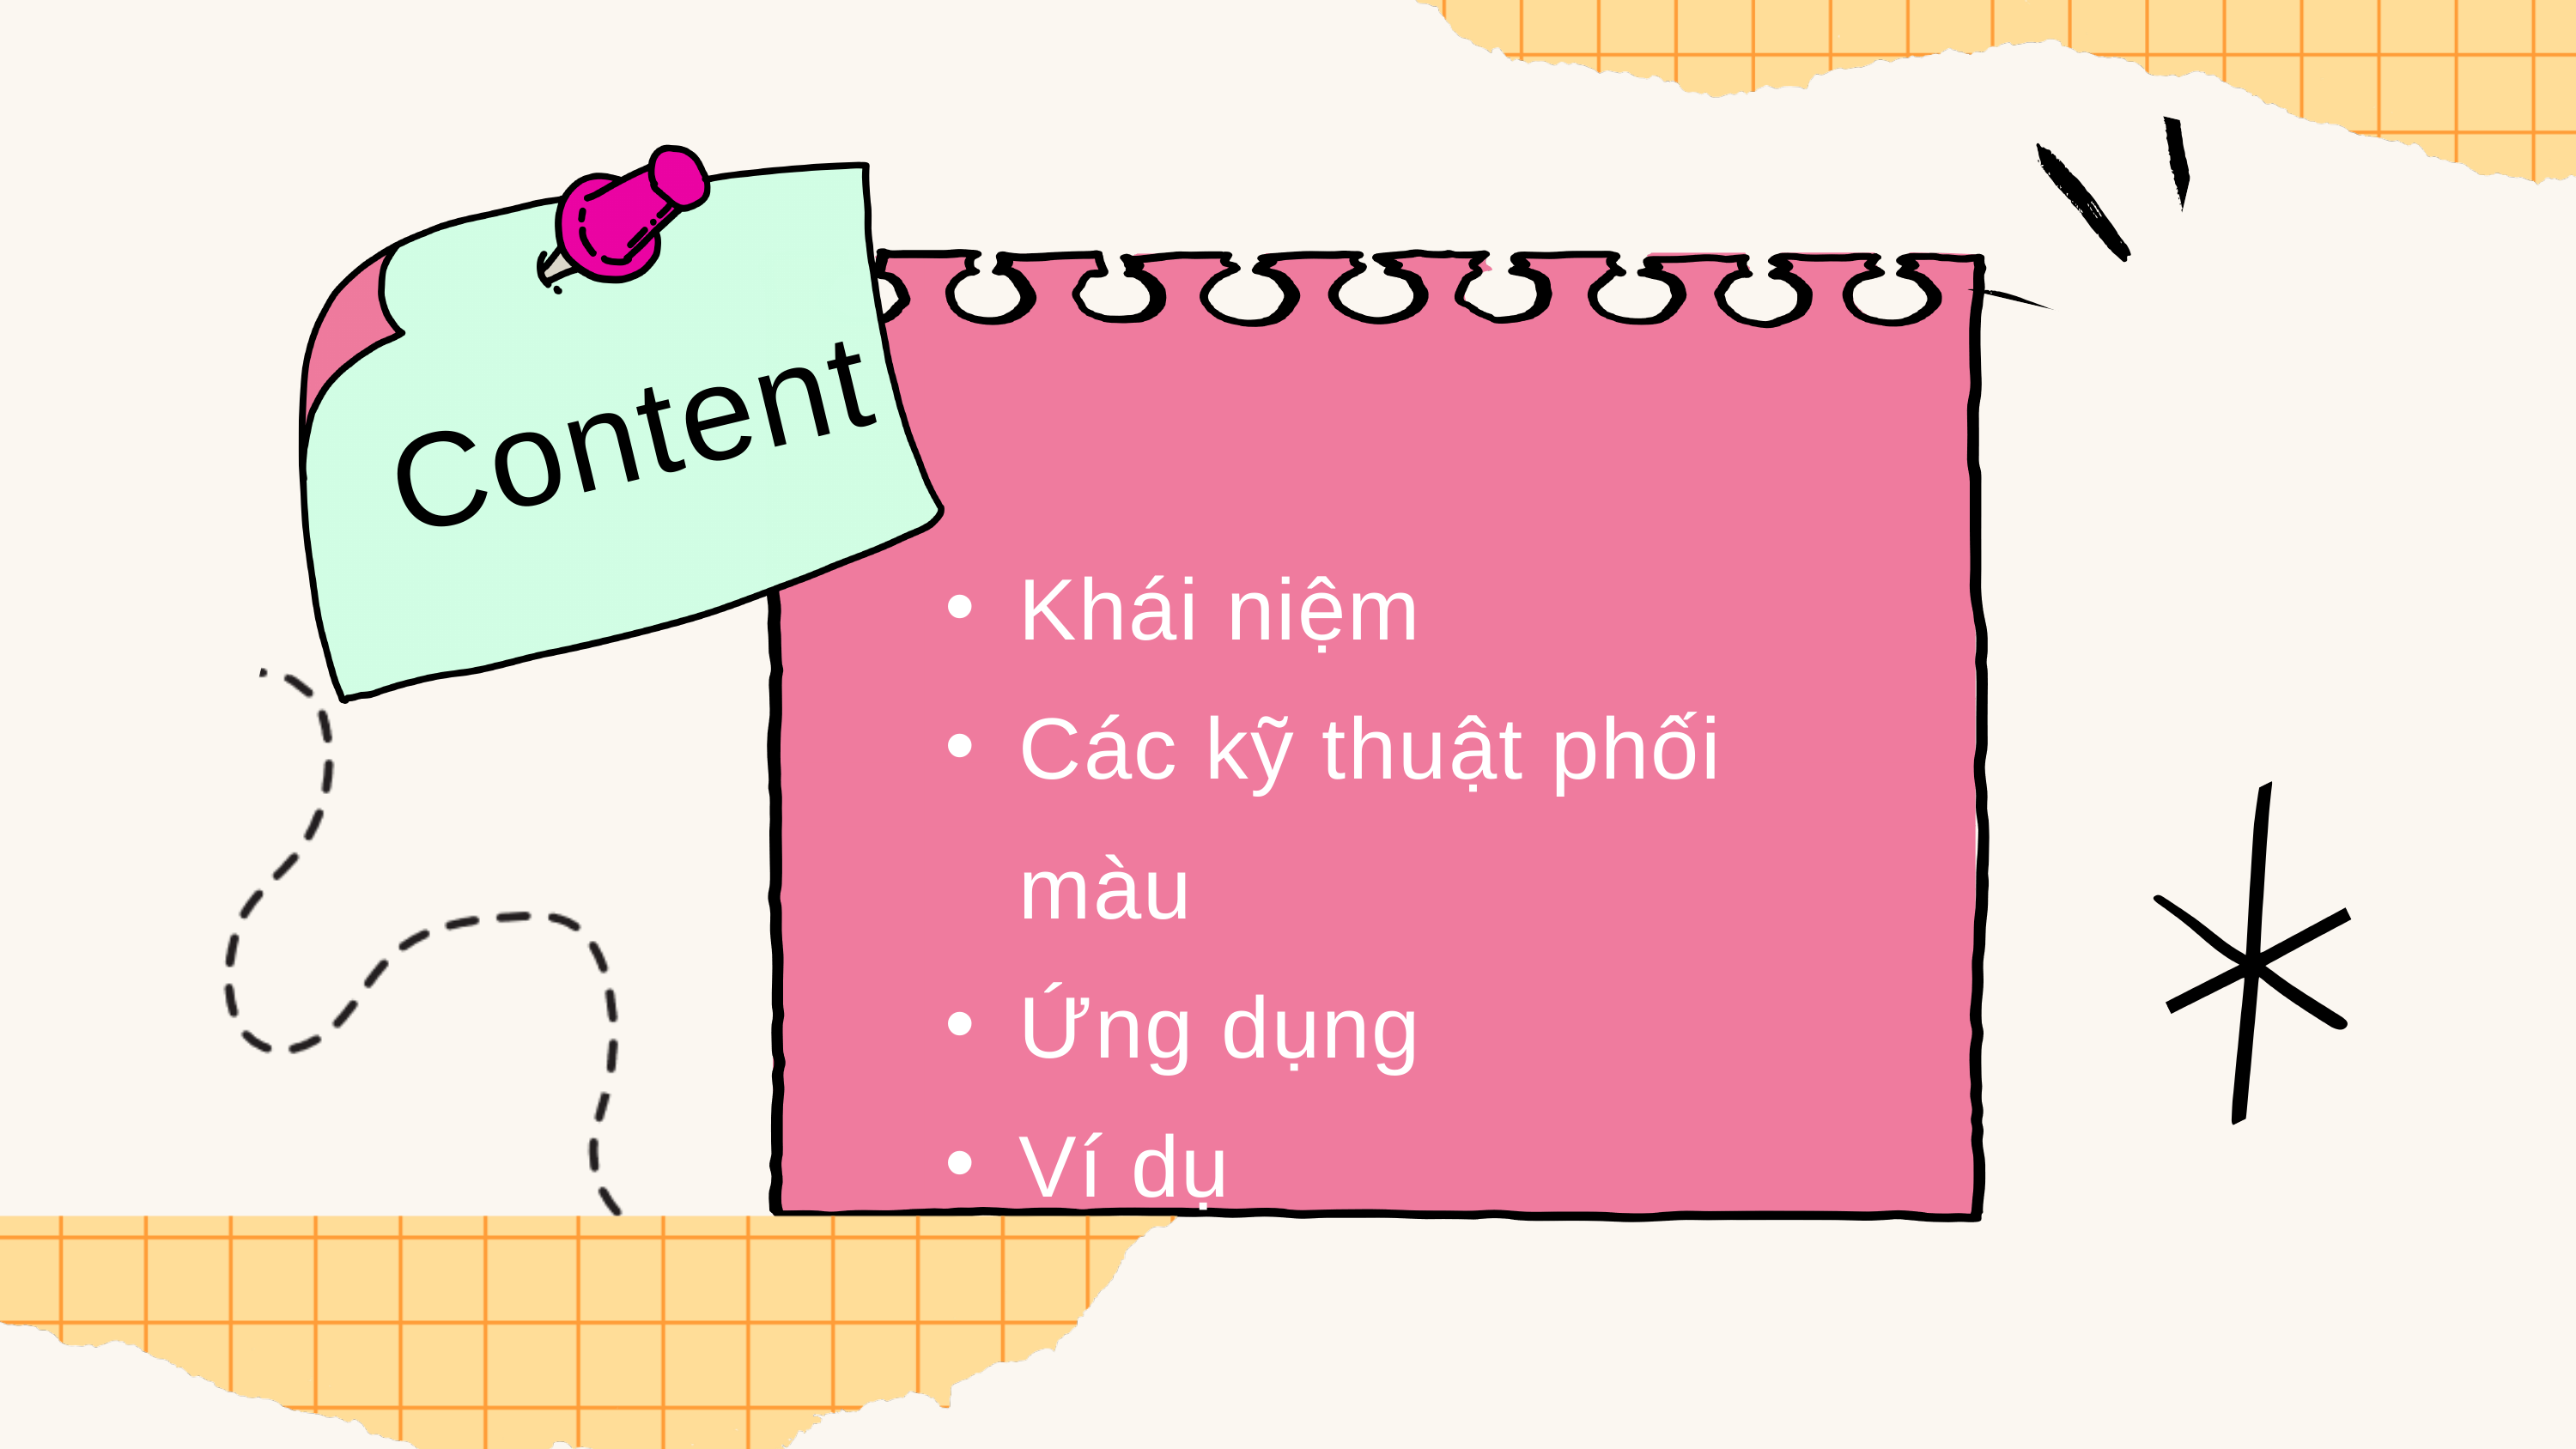

Content
Khái niệm
Các kỹ thuật phối màu
Ứng dụng
Ví dụ